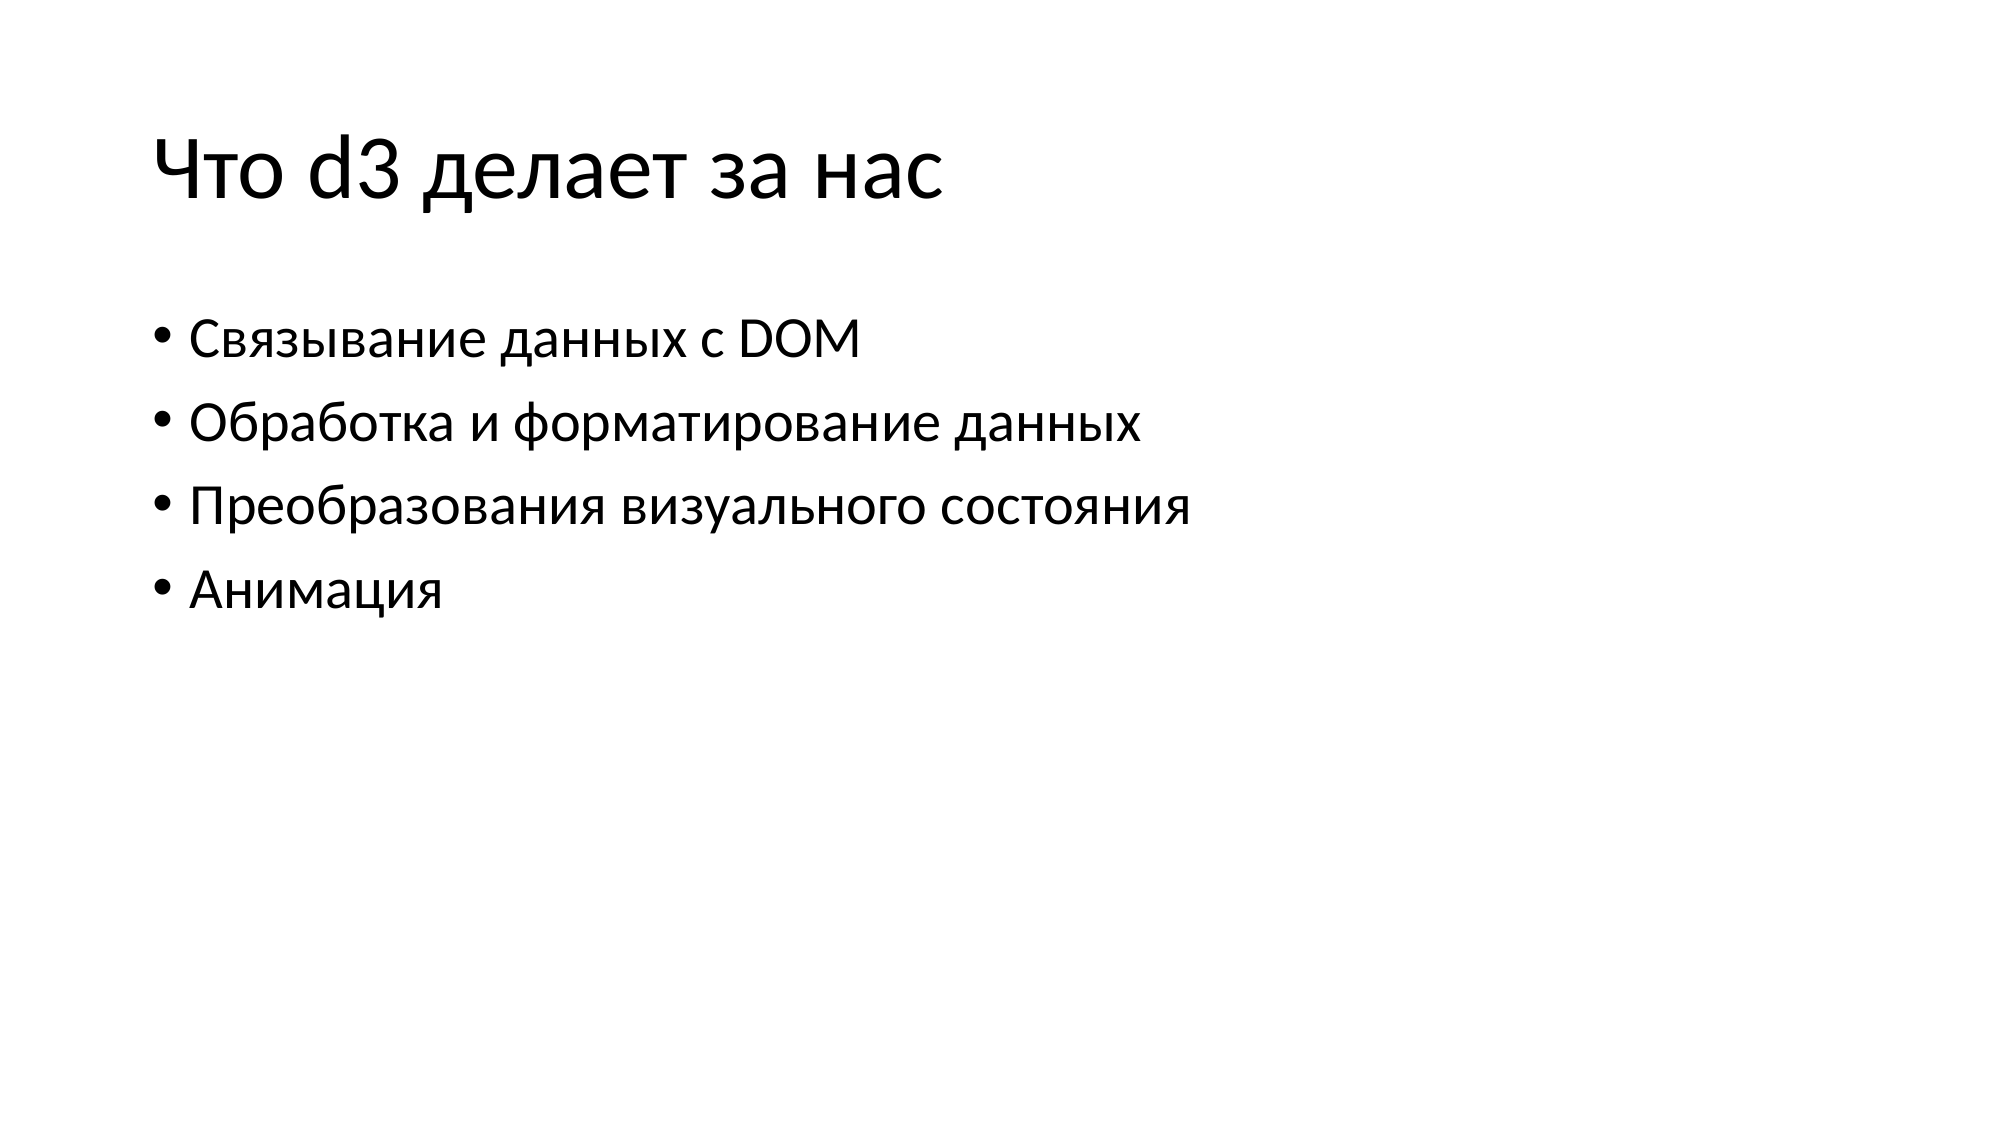

# Что d3 делает за нас
Связывание данных с DOM
Обработка и форматирование данных
Преобразования визуального состояния
Анимация